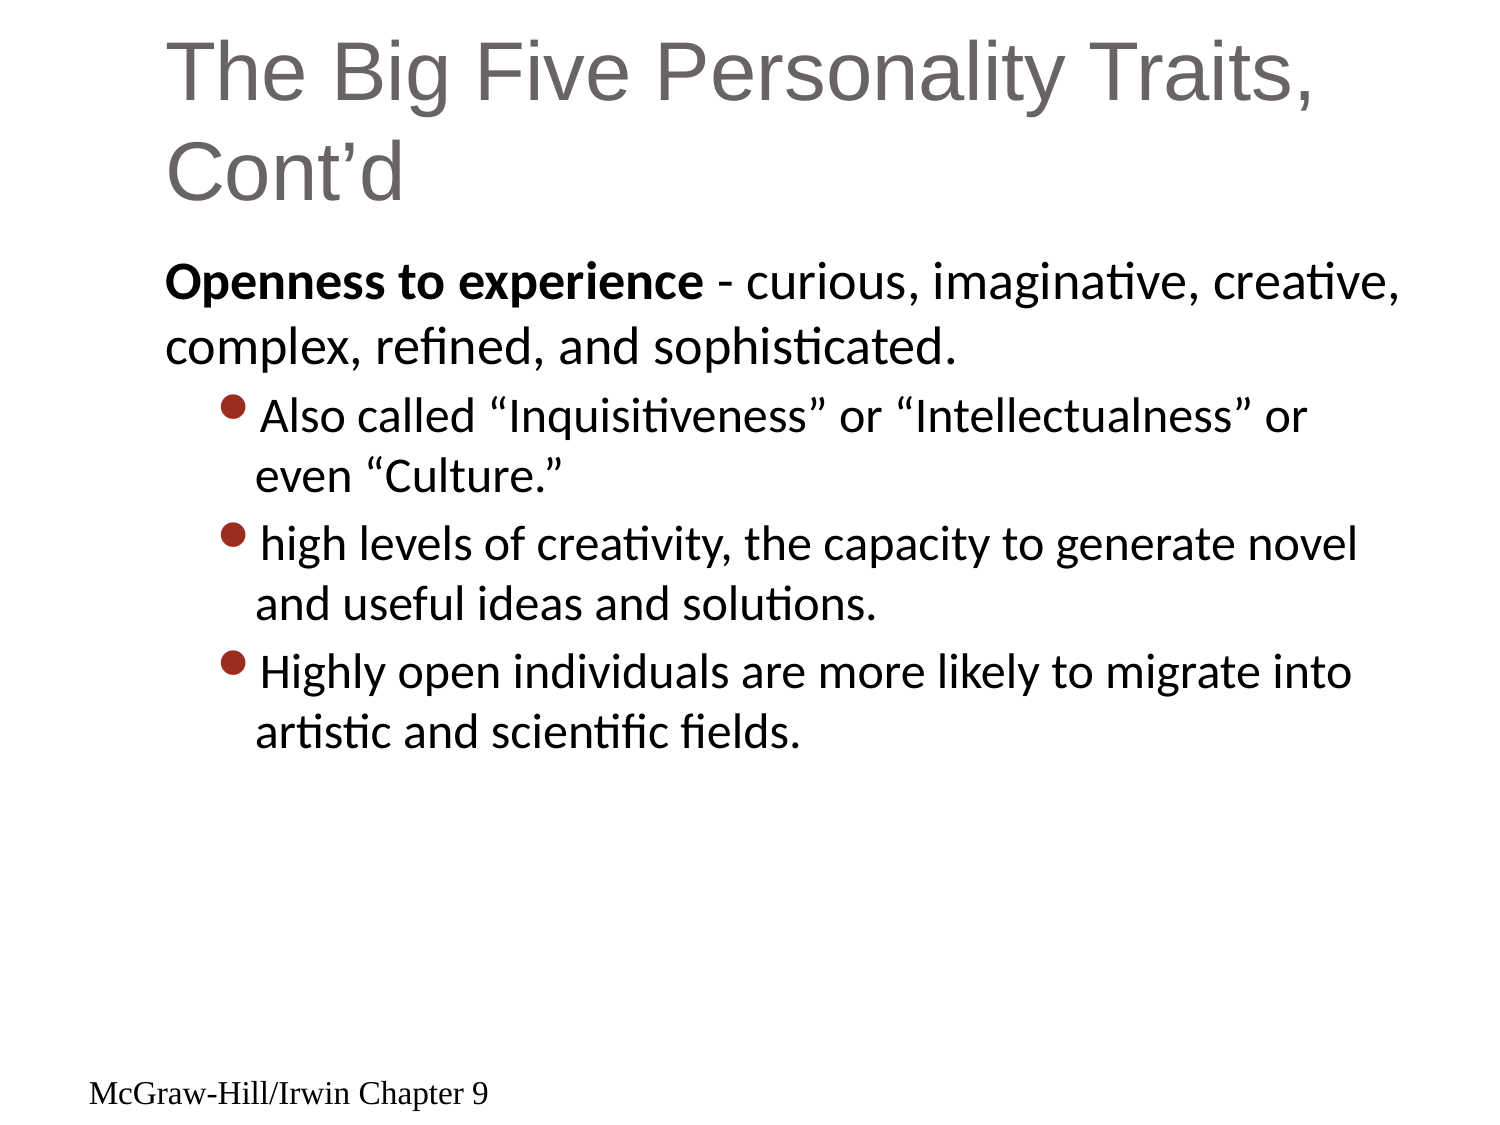

# The Big Five Personality Traits, Cont’d
Openness to experience - curious, imaginative, creative, complex, refined, and sophisticated.
Also called “Inquisitiveness” or “Intellectualness” or even “Culture.”
high levels of creativity, the capacity to generate novel and useful ideas and solutions.
Highly open individuals are more likely to migrate into artistic and scientific fields.
McGraw-Hill/Irwin Chapter 9